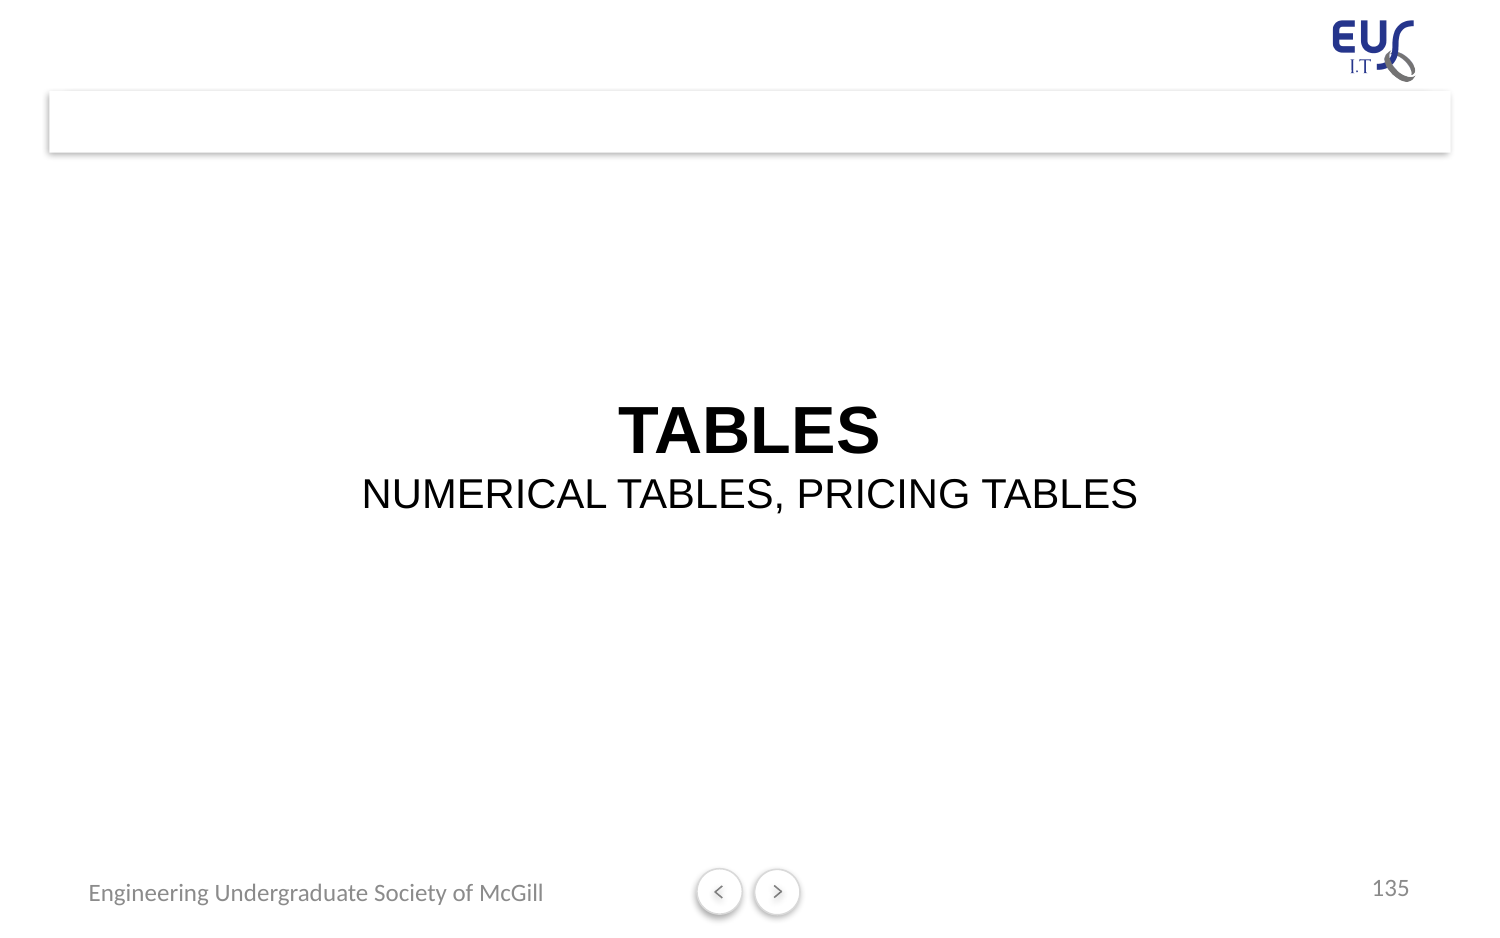

# TABLES NUMERICAL TABLES, PRICING TABLES
135